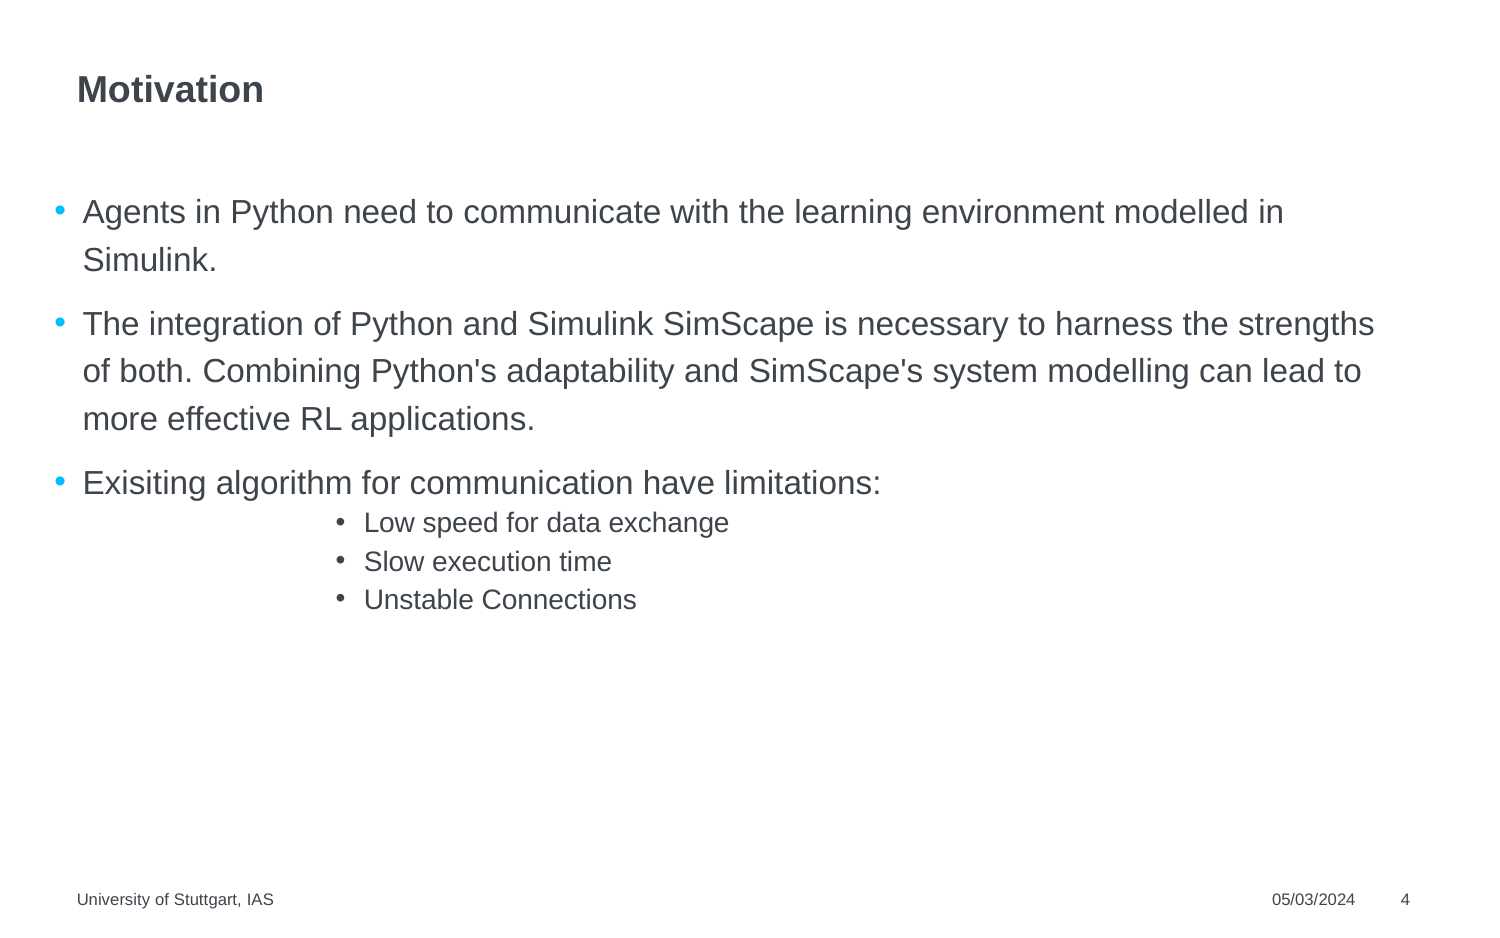

# Motivation
Agents in Python need to communicate with the learning environment modelled in Simulink.
The integration of Python and Simulink SimScape is necessary to harness the strengths of both. Combining Python's adaptability and SimScape's system modelling can lead to more effective RL applications.
Exisiting algorithm for communication have limitations:
Low speed for data exchange
Slow execution time
Unstable Connections

University of Stuttgart, IAS
05/03/2024
4